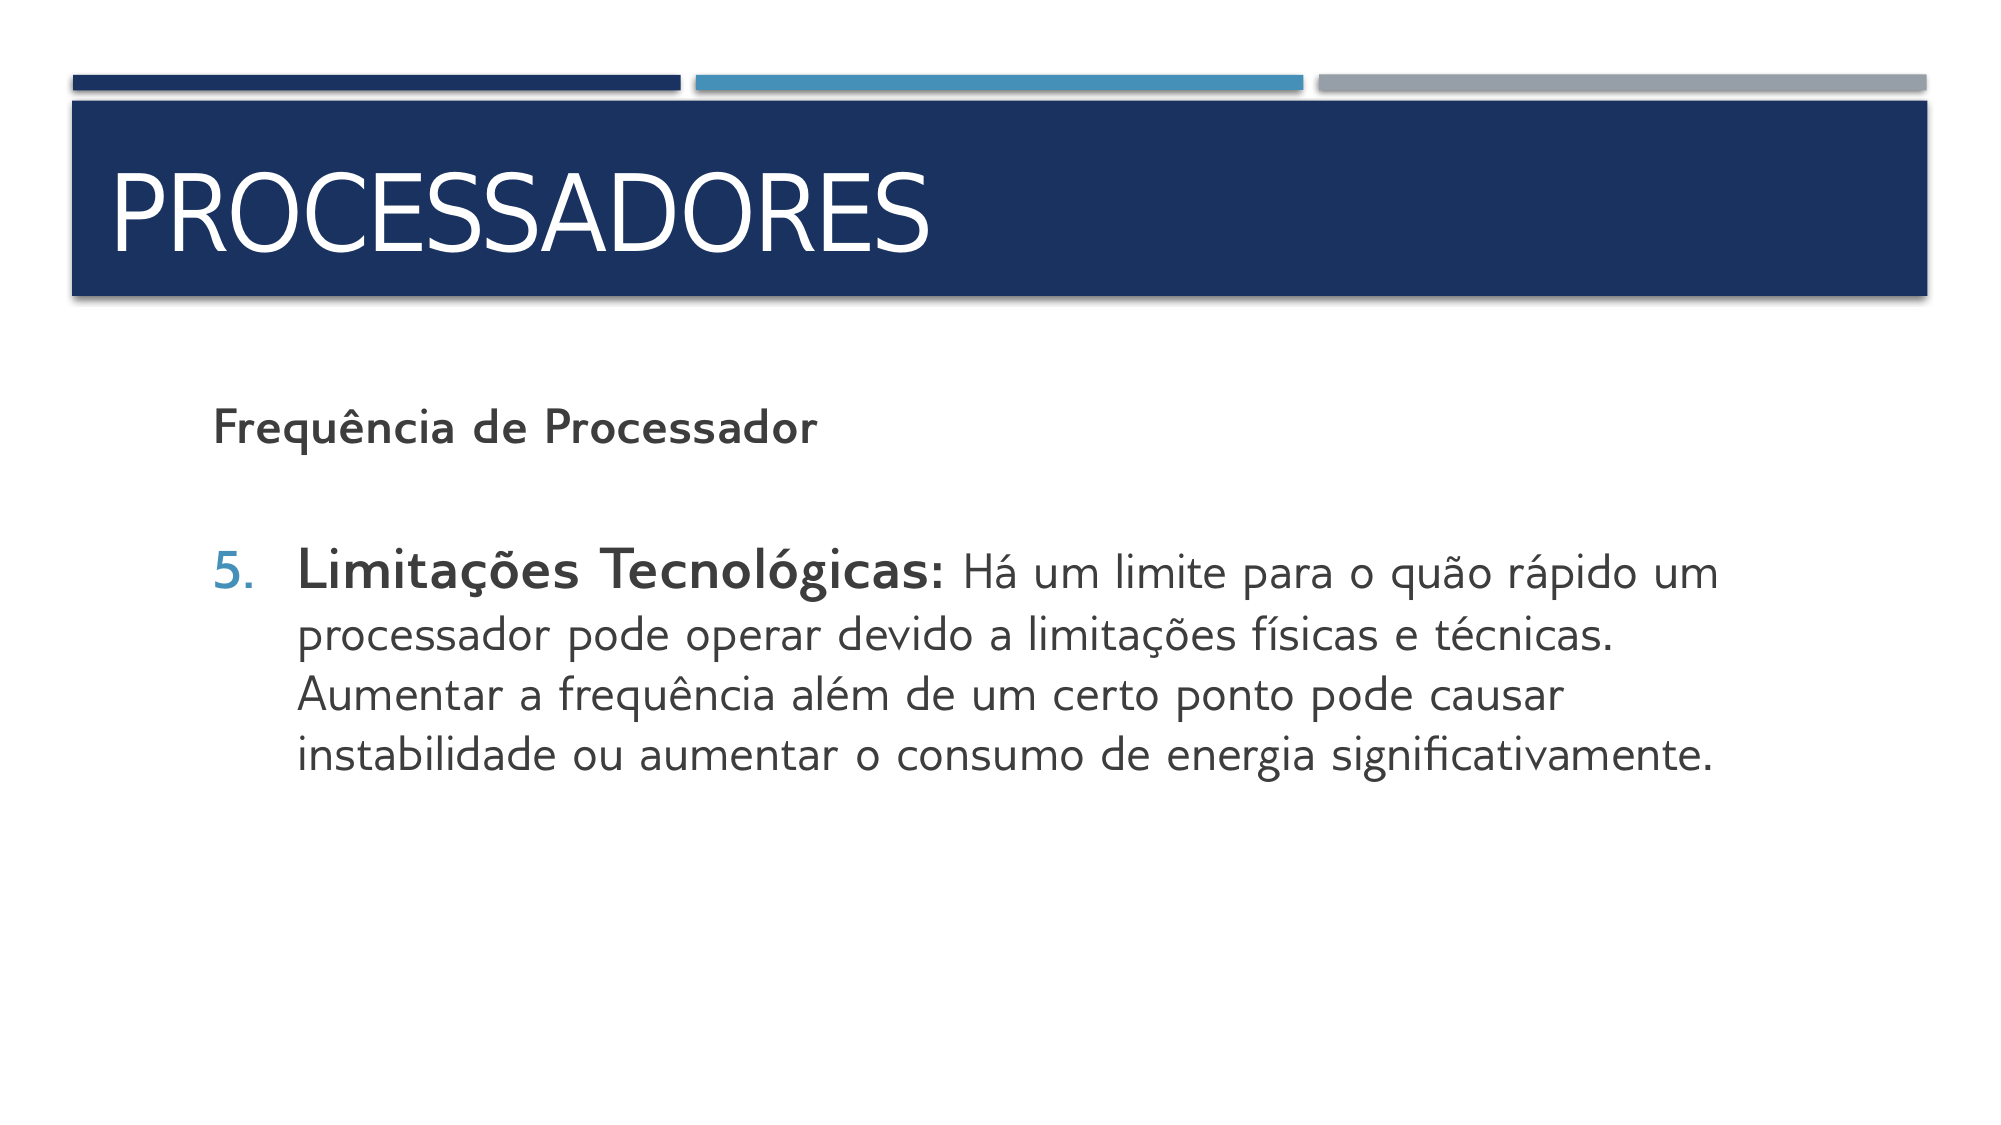

# processadores
Frequência de Processador

Limitações Tecnológicas: Há um limite para o quão rápido um processador pode operar devido a limitações físicas e técnicas. Aumentar a frequência além de um certo ponto pode causar instabilidade ou aumentar o consumo de energia significativamente.